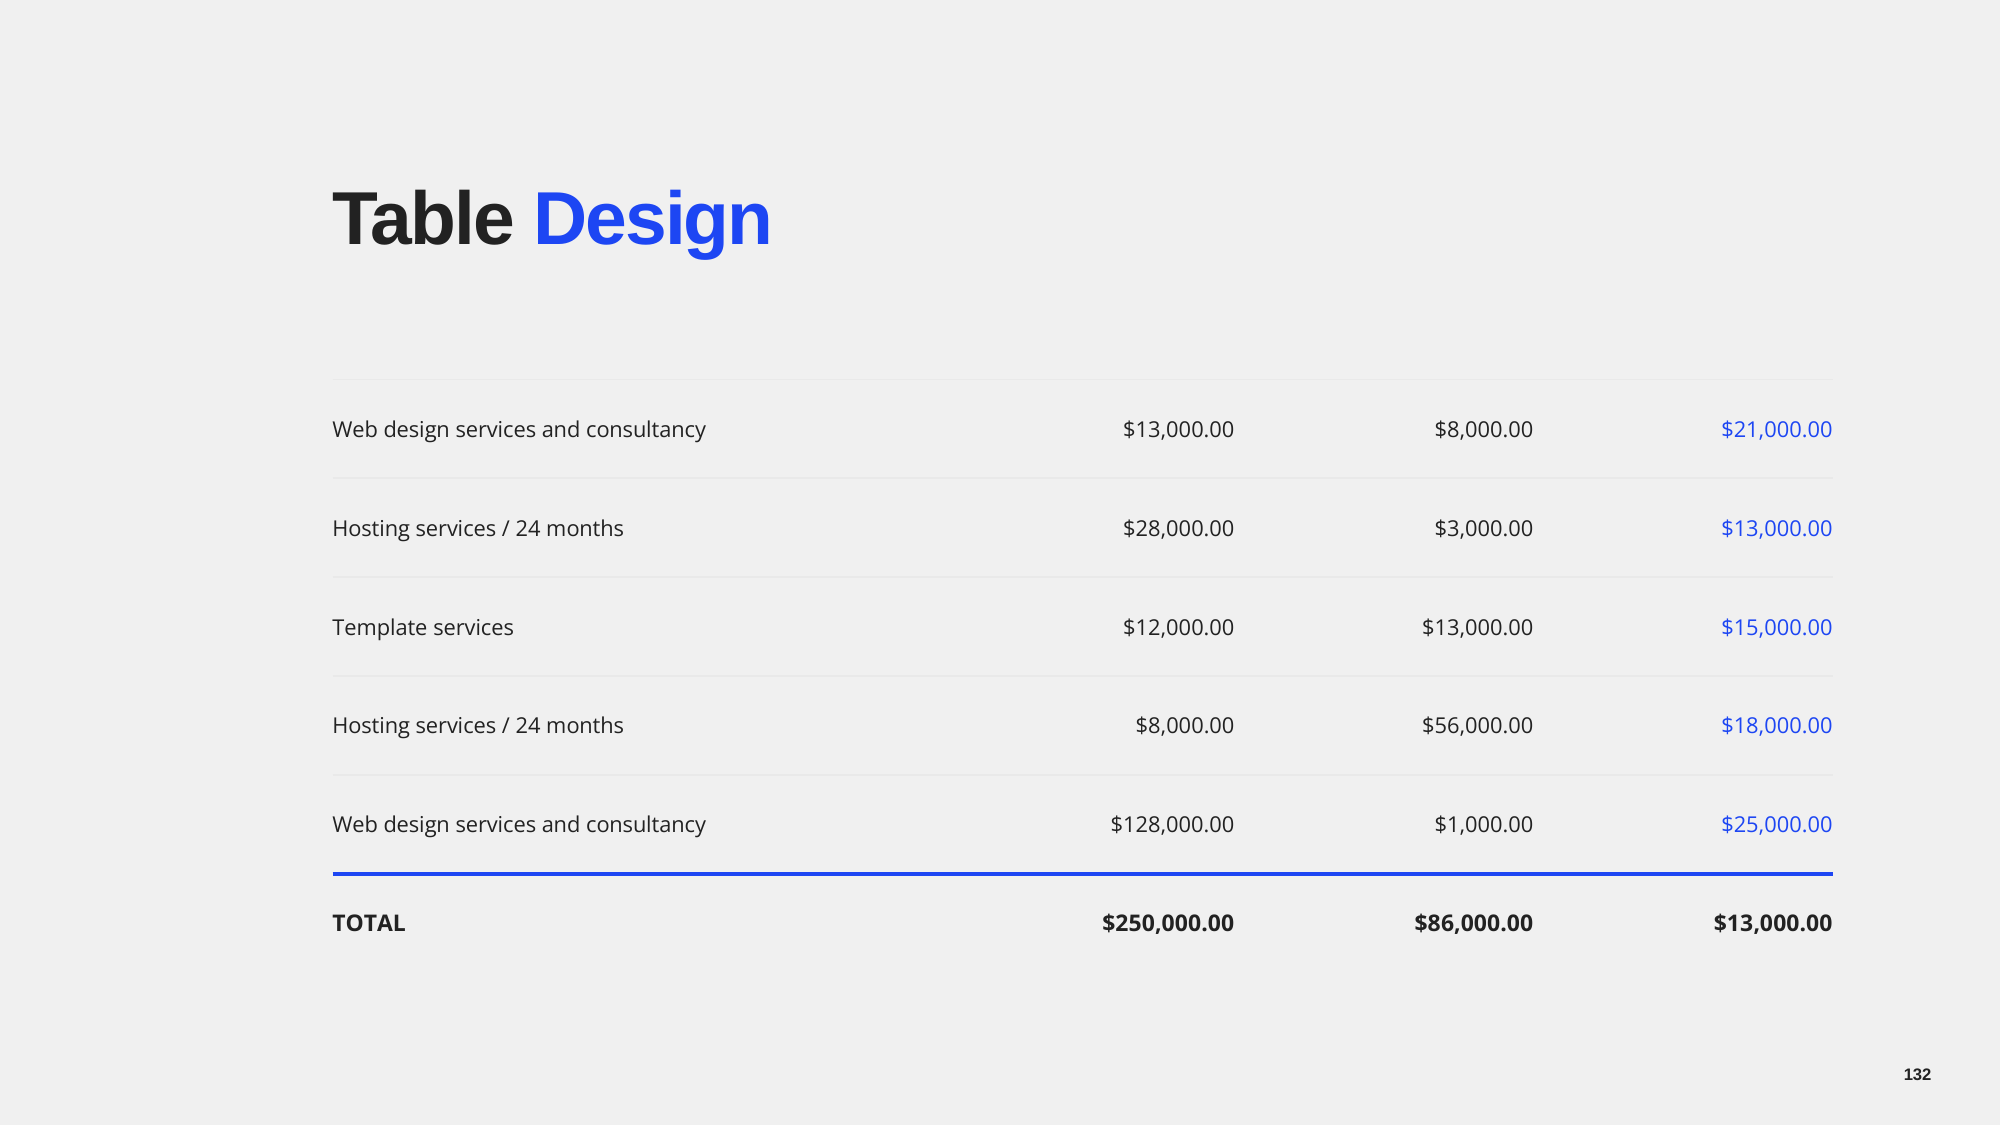

# Table Design
| Web design services and consultancy | $13,000.00 | $8,000.00 | $21,000.00 |
| --- | --- | --- | --- |
| Hosting services / 24 months | $28,000.00 | $3,000.00 | $13,000.00 |
| Template services | $12,000.00 | $13,000.00 | $15,000.00 |
| Hosting services / 24 months | $8,000.00 | $56,000.00 | $18,000.00 |
| Web design services and consultancy | $128,000.00 | $1,000.00 | $25,000.00 |
| TOTAL | $250,000.00 | $86,000.00 | $13,000.00 |